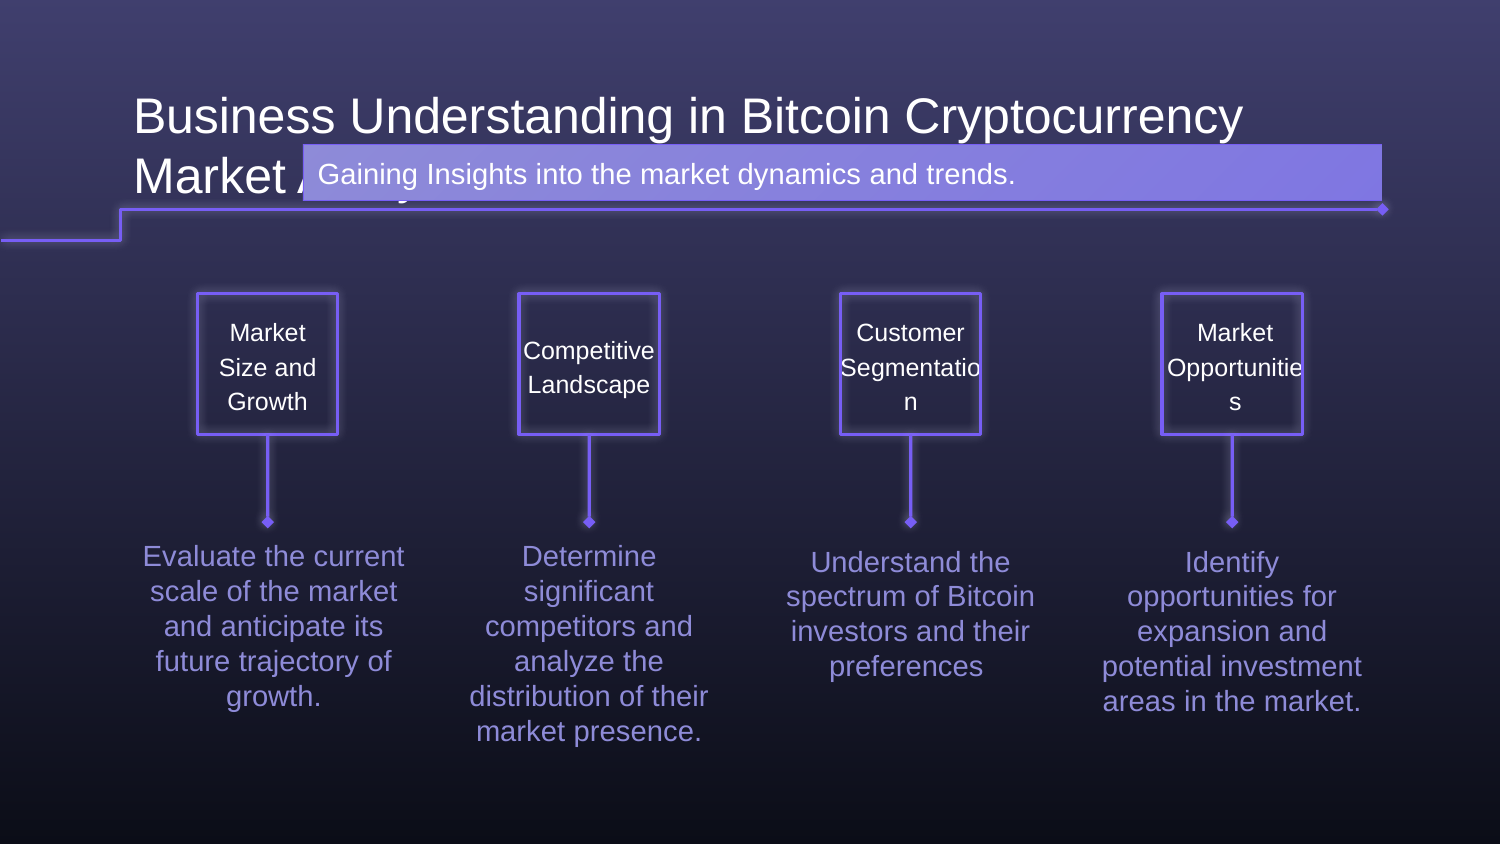

# Business Understanding in Bitcoin Cryptocurrency Market Analysis
Gaining Insights into the market dynamics and trends.

Market Size and Growth
Competitive
Landscape
Customer Segmentation
Market Opportunities
Determine significant competitors and analyze the distribution of their market presence.
Evaluate the current scale of the market and anticipate its future trajectory of growth.
Understand the spectrum of Bitcoin investors and their preferences
Identify opportunities for expansion and potential investment areas in the market.